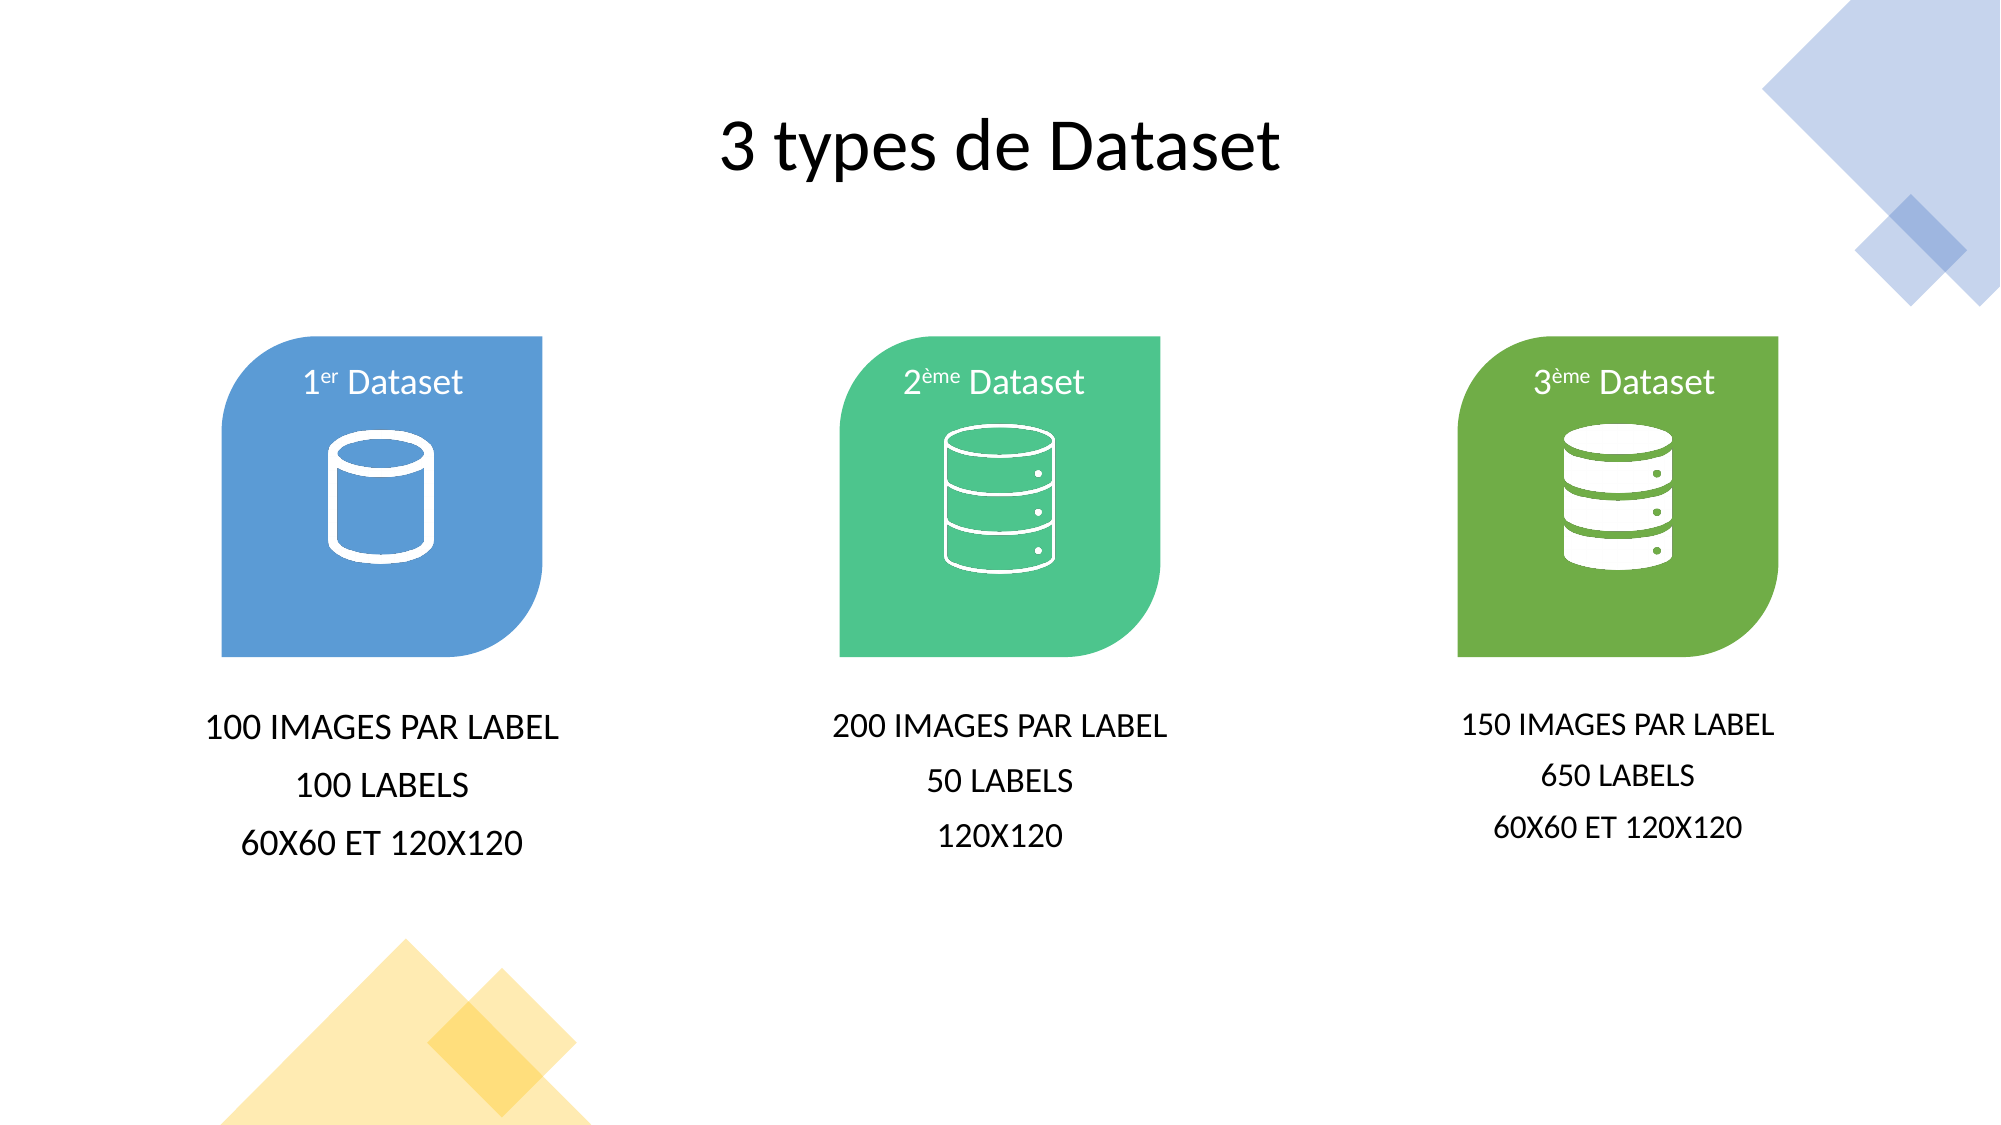

# 3 types de Dataset
100 images par label
100 labels
60x60 et 120x120
200 images par label
50 labels
120x120
150 images par label
650 labels
60x60 et 120x120
1er Dataset
2ème Dataset
3ème Dataset